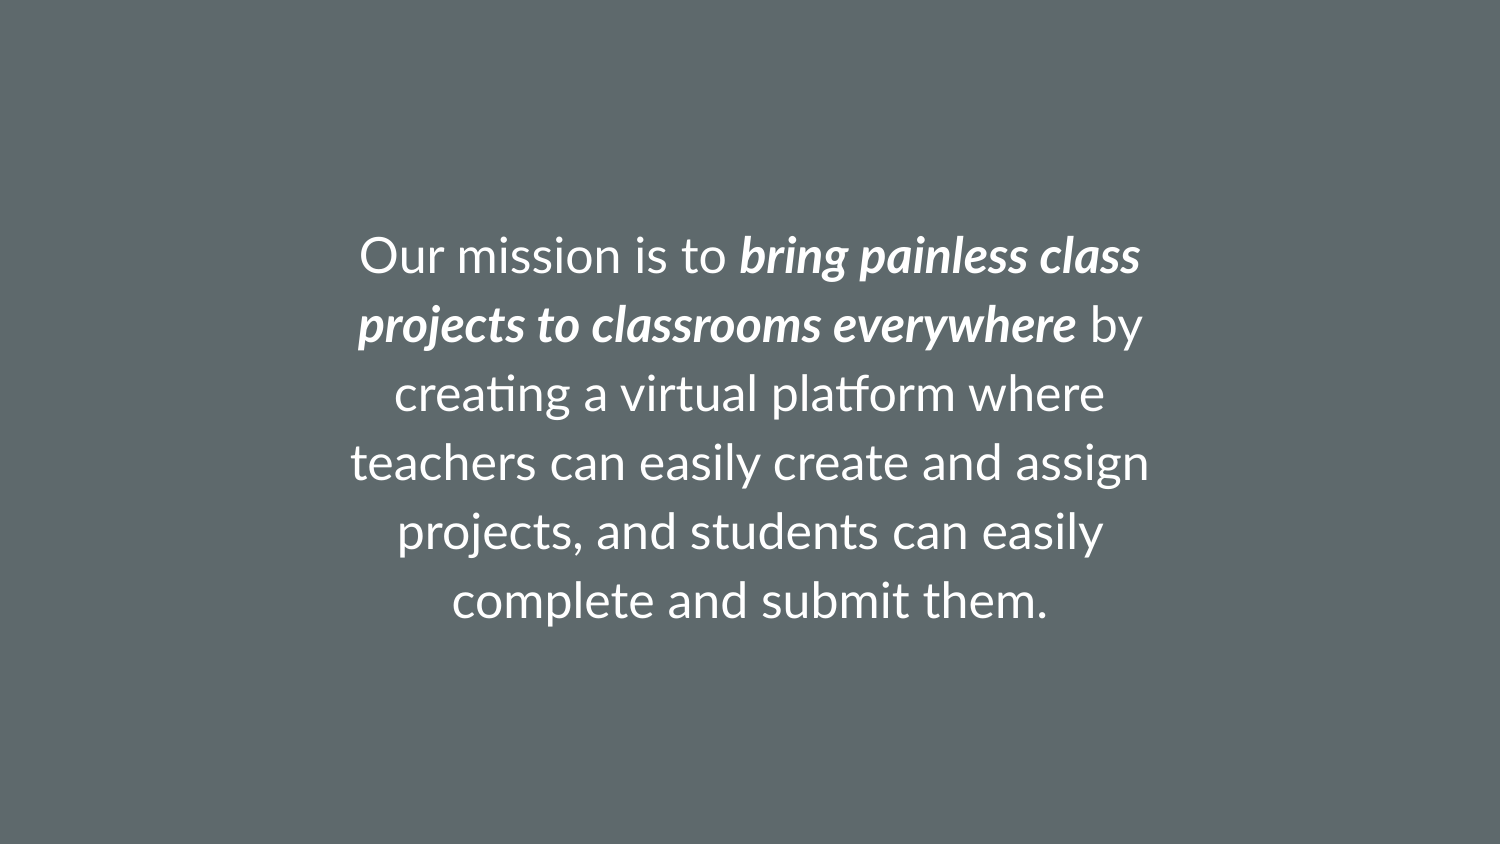

# Our mission is to bring painless class projects to classrooms everywhere by creating a virtual platform where teachers can easily create and assign projects, and students can easily complete and submit them.